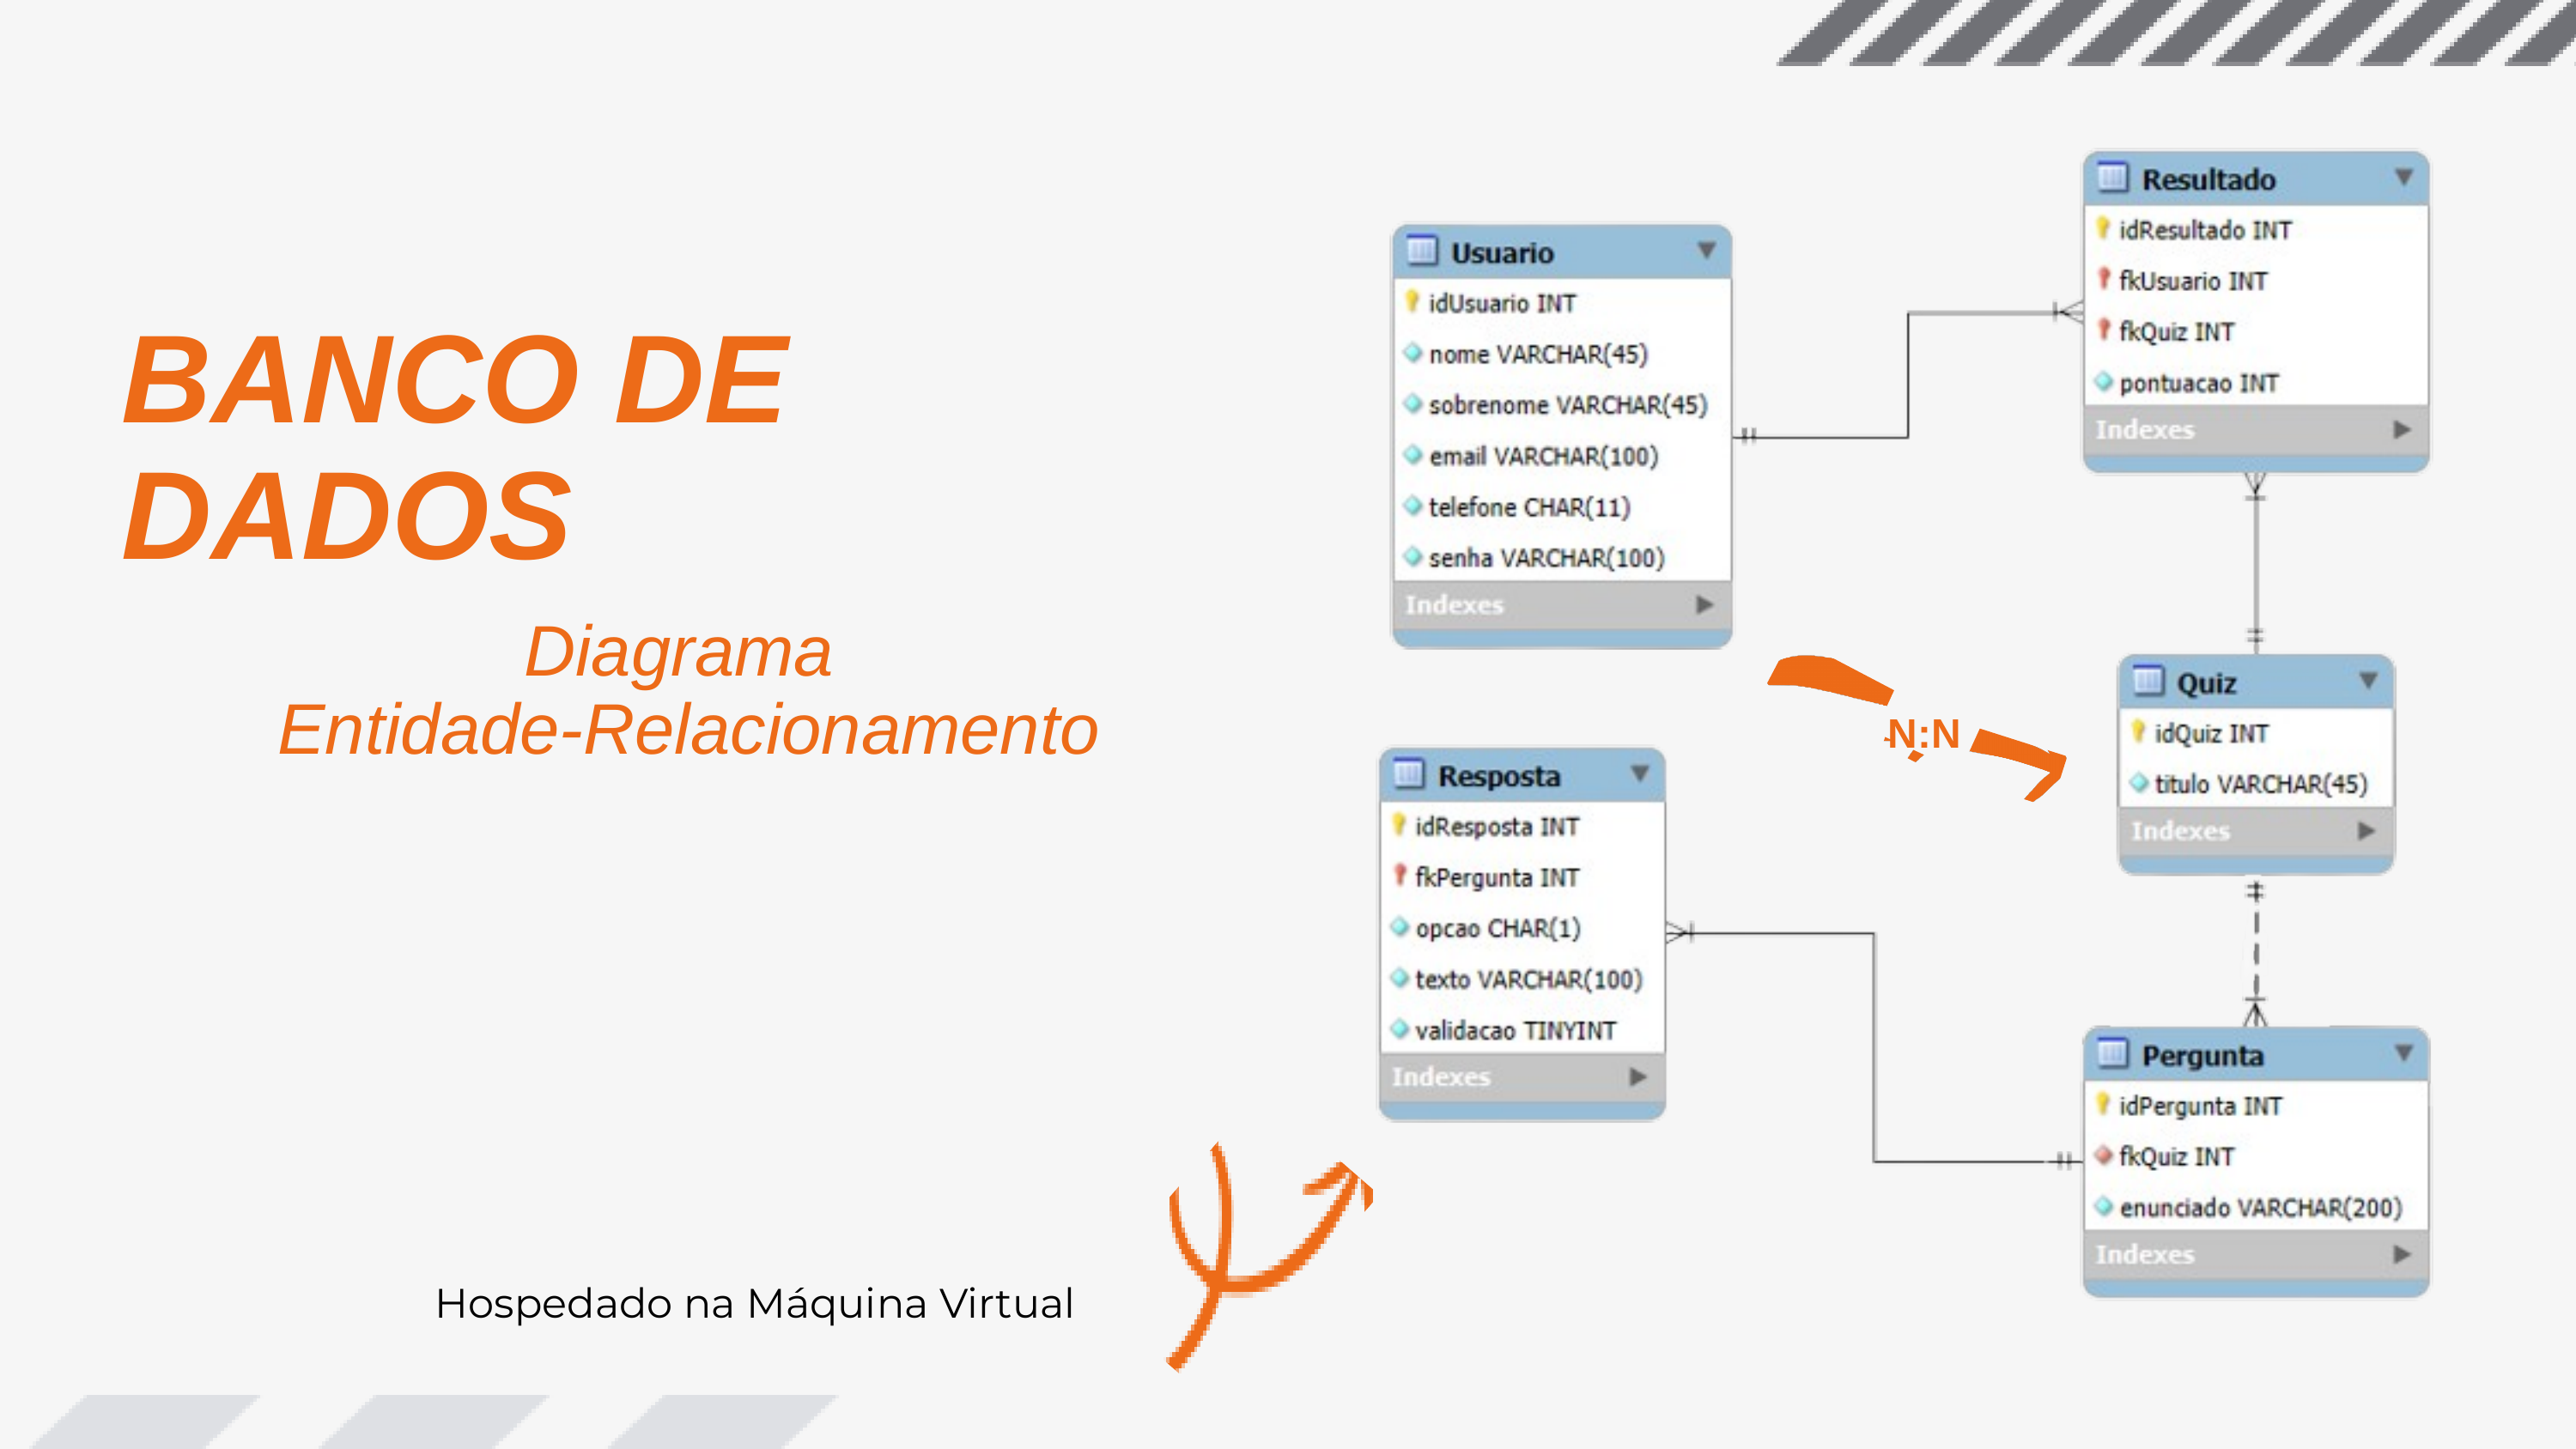

BANCO DE DADOS
Diagrama
Entidade-Relacionamento

N:N

Hospedado na Máquina Virtual